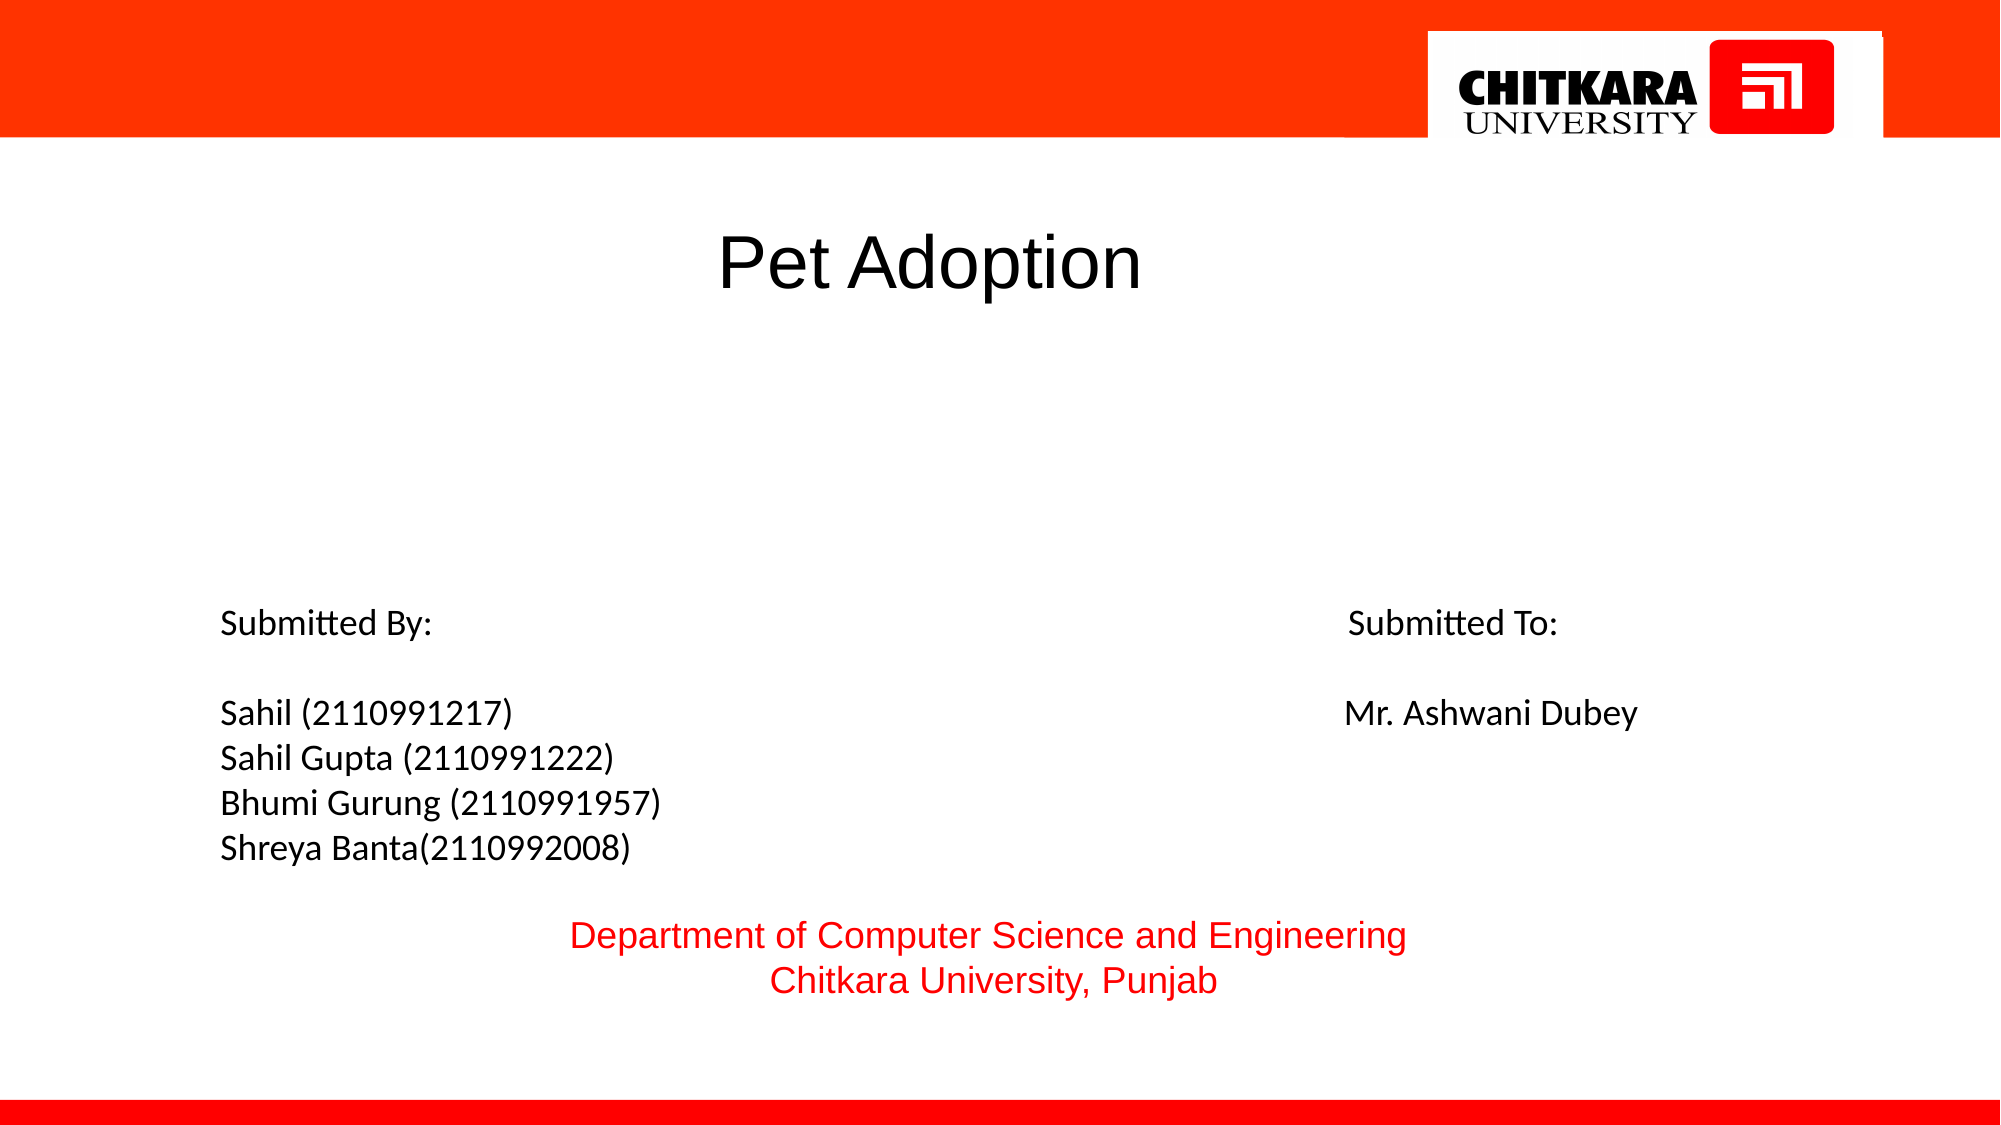

# Pet Adoption
Submitted By:                                                                                                            Submitted To:

Sahil (2110991217)                                                                                                  Mr. Ashwani Dubey
Sahil Gupta (2110991222)
Bhumi Gurung (2110991957)
Shreya Banta(2110992008)
Department of Computer Science and Engineering
Chitkara University, Punjab